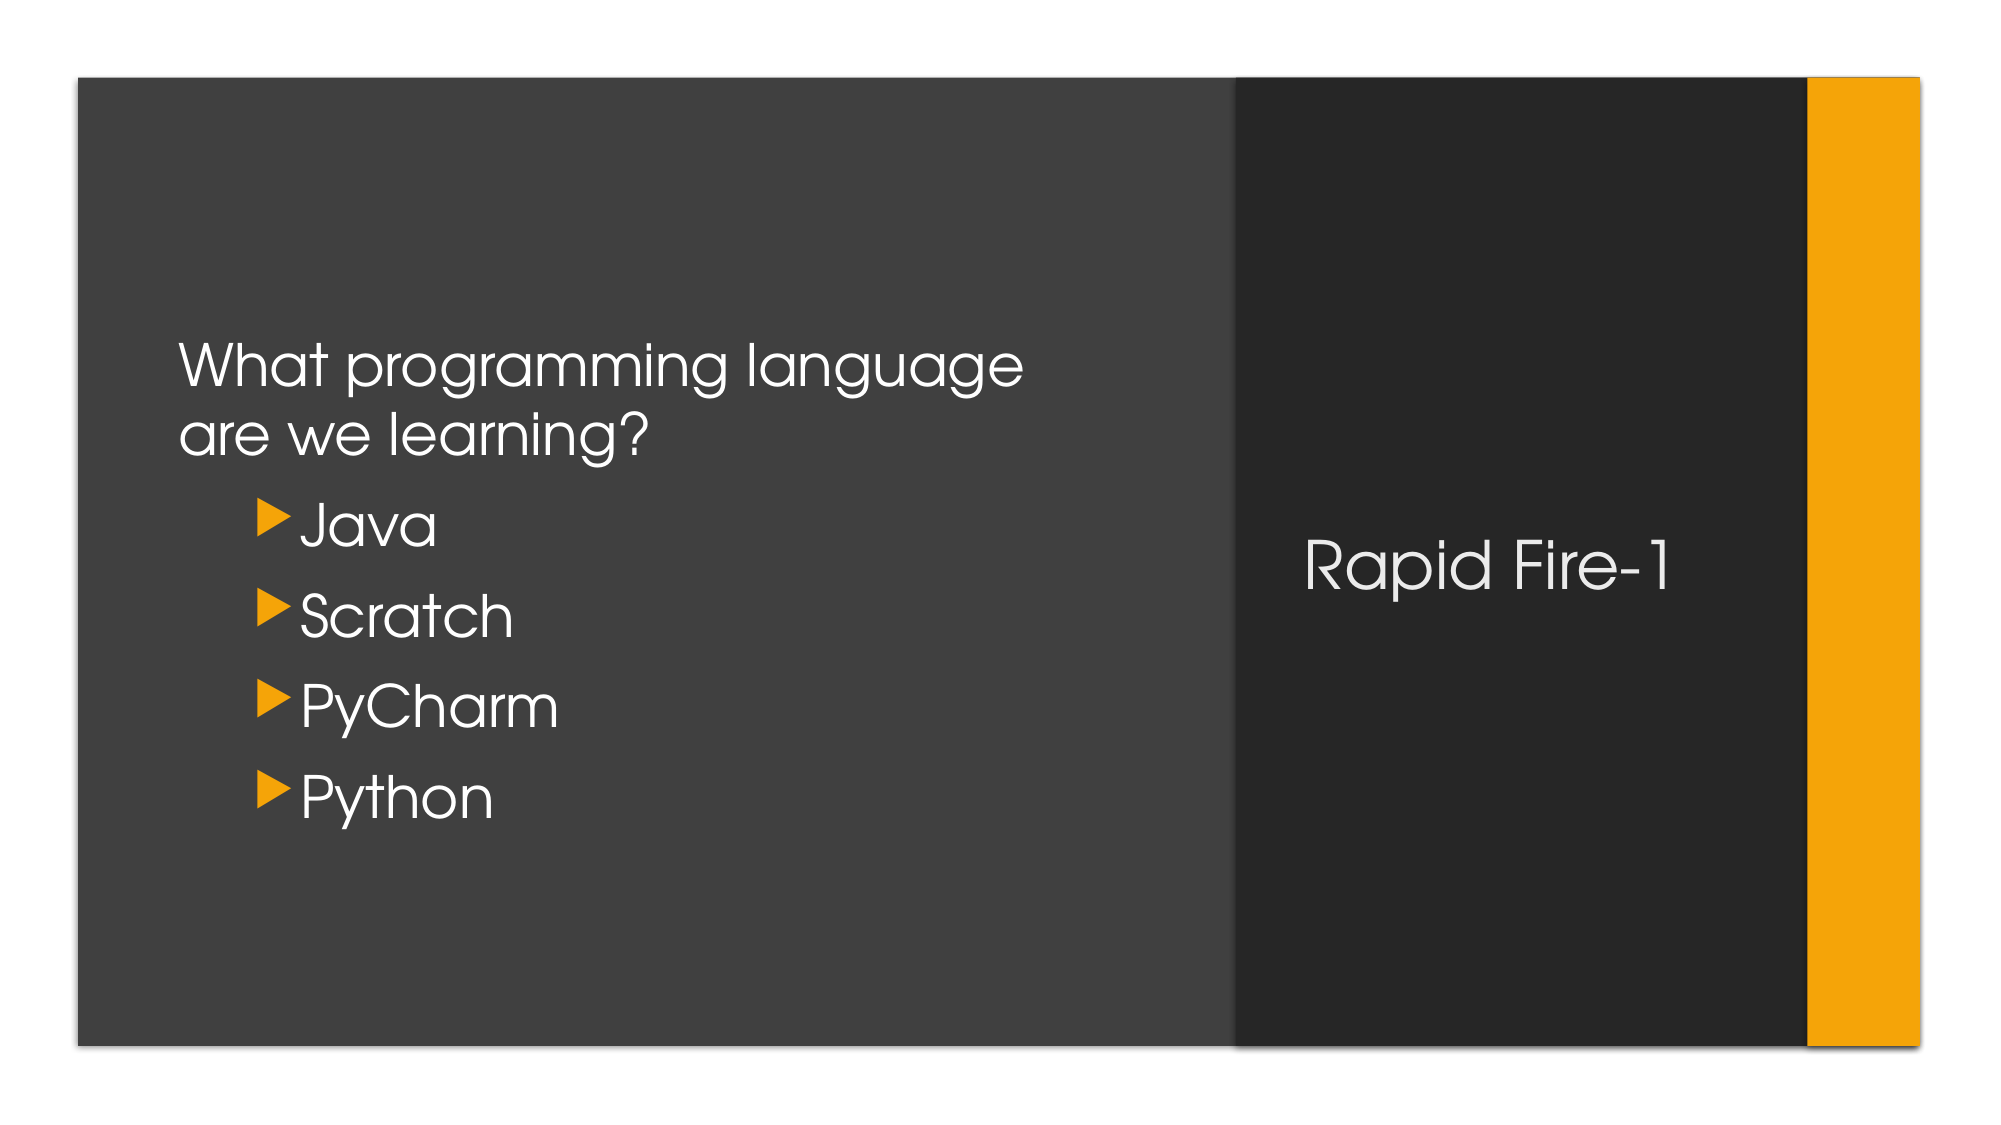

# Rapid Fire-1
What programming language are we learning?
Java
Scratch
PyCharm
Python